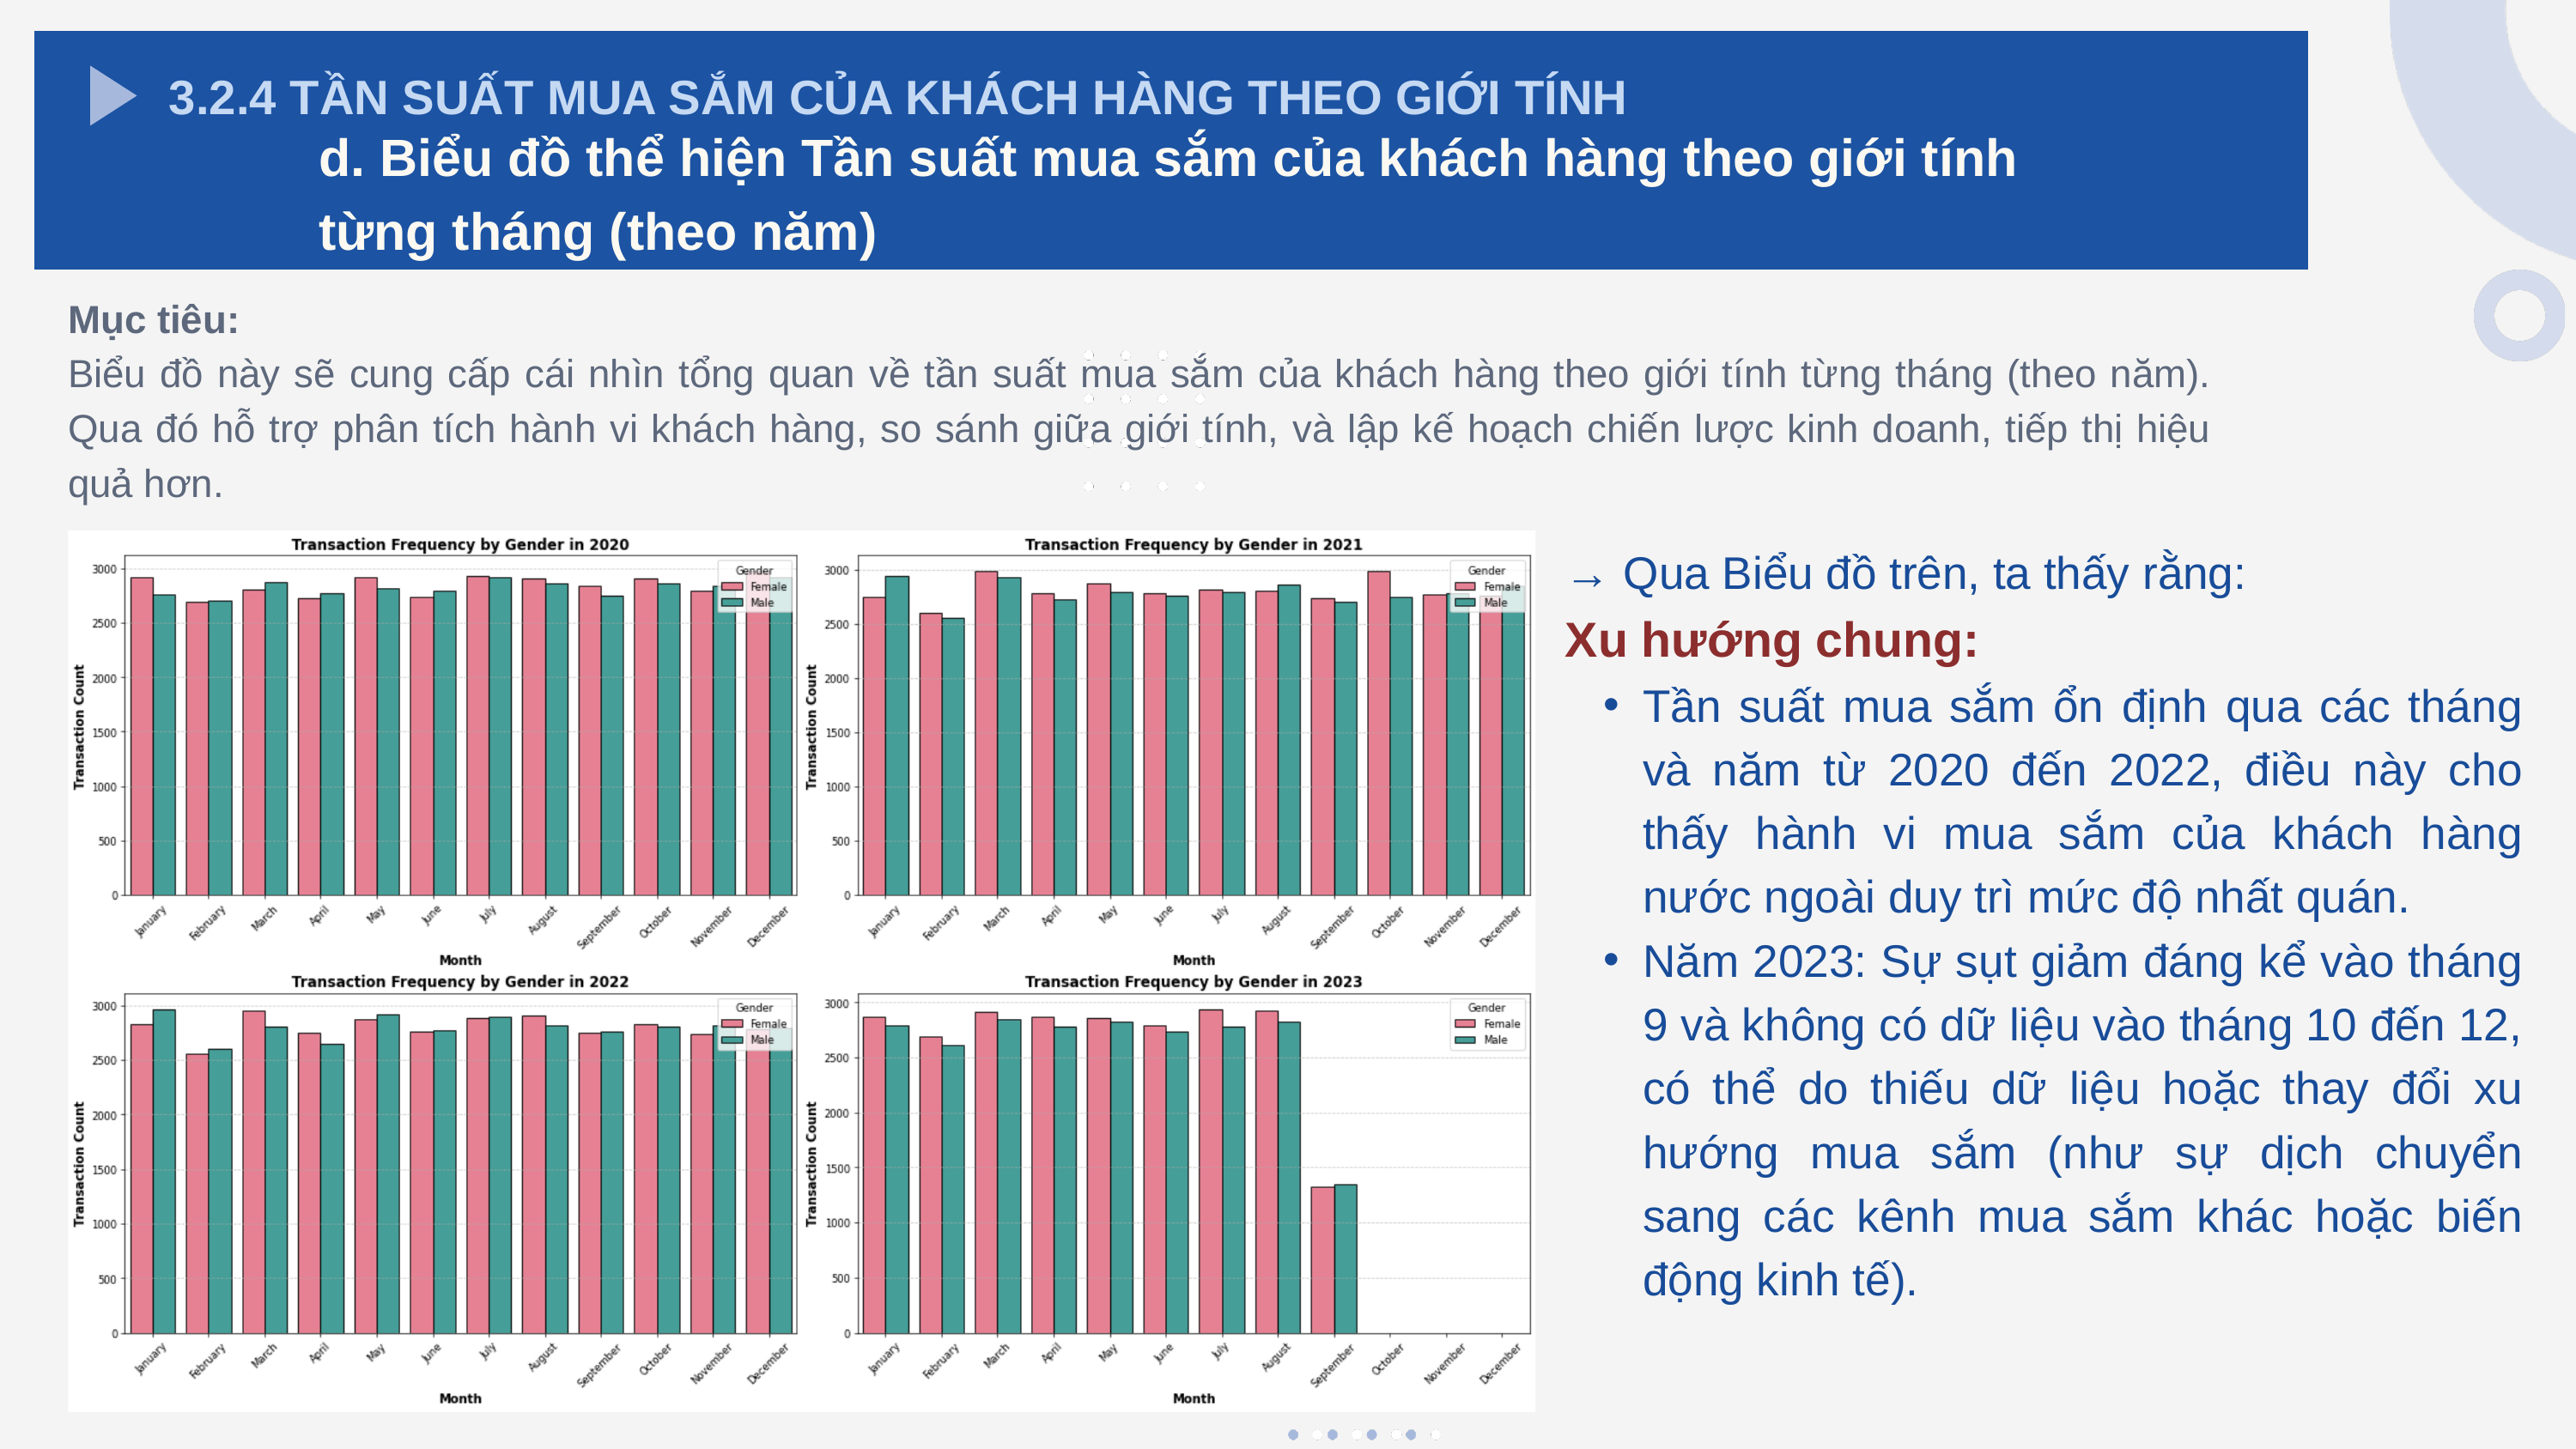

3.2.4 TẦN SUẤT MUA SẮM CỦA KHÁCH HÀNG THEO GIỚI TÍNH

d. Biểu đồ thể hiện Tần suất mua sắm của khách hàng theo giới tính từng tháng (theo năm)

Mục tiêu:
Biểu đồ này sẽ cung cấp cái nhìn tổng quan về tần suất mua sắm của khách hàng theo giới tính từng tháng (theo năm). Qua đó hỗ trợ phân tích hành vi khách hàng, so sánh giữa giới tính, và lập kế hoạch chiến lược kinh doanh, tiếp thị hiệu quả hơn.

→ Qua Biểu đồ trên, ta thấy rằng:
Xu hướng chung:
Tần suất mua sắm ổn định qua các tháng và năm từ 2020 đến 2022, điều này cho thấy hành vi mua sắm của khách hàng nước ngoài duy trì mức độ nhất quán.
Năm 2023: Sự sụt giảm đáng kể vào tháng 9 và không có dữ liệu vào tháng 10 đến 12, có thể do thiếu dữ liệu hoặc thay đổi xu hướng mua sắm (như sự dịch chuyển sang các kênh mua sắm khác hoặc biến động kinh tế).